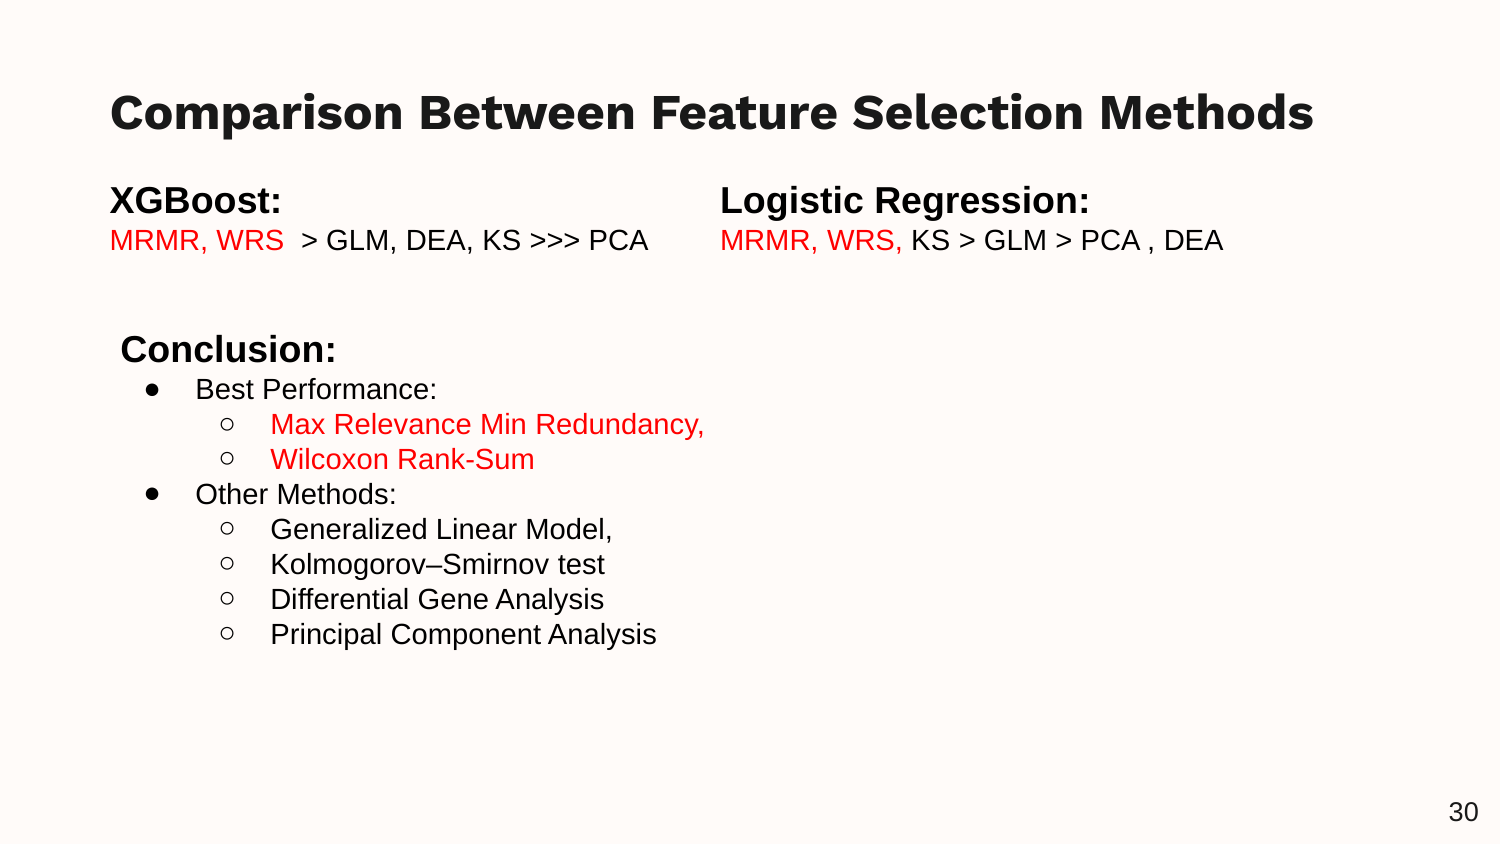

Comparison Between Feature Selection Methods

XGBoost:
MRMR, WRS  > GLM, DEA, KS >>> PCA

Logistic Regression:
MRMR, WRS, KS > GLM > PCA , DEA
Conclusion:
Best Performance:
Max Relevance Min Redundancy,
Wilcoxon Rank-Sum
Other Methods:
Generalized Linear Model,
Kolmogorov–Smirnov test
Differential Gene Analysis
Principal Component Analysis
30